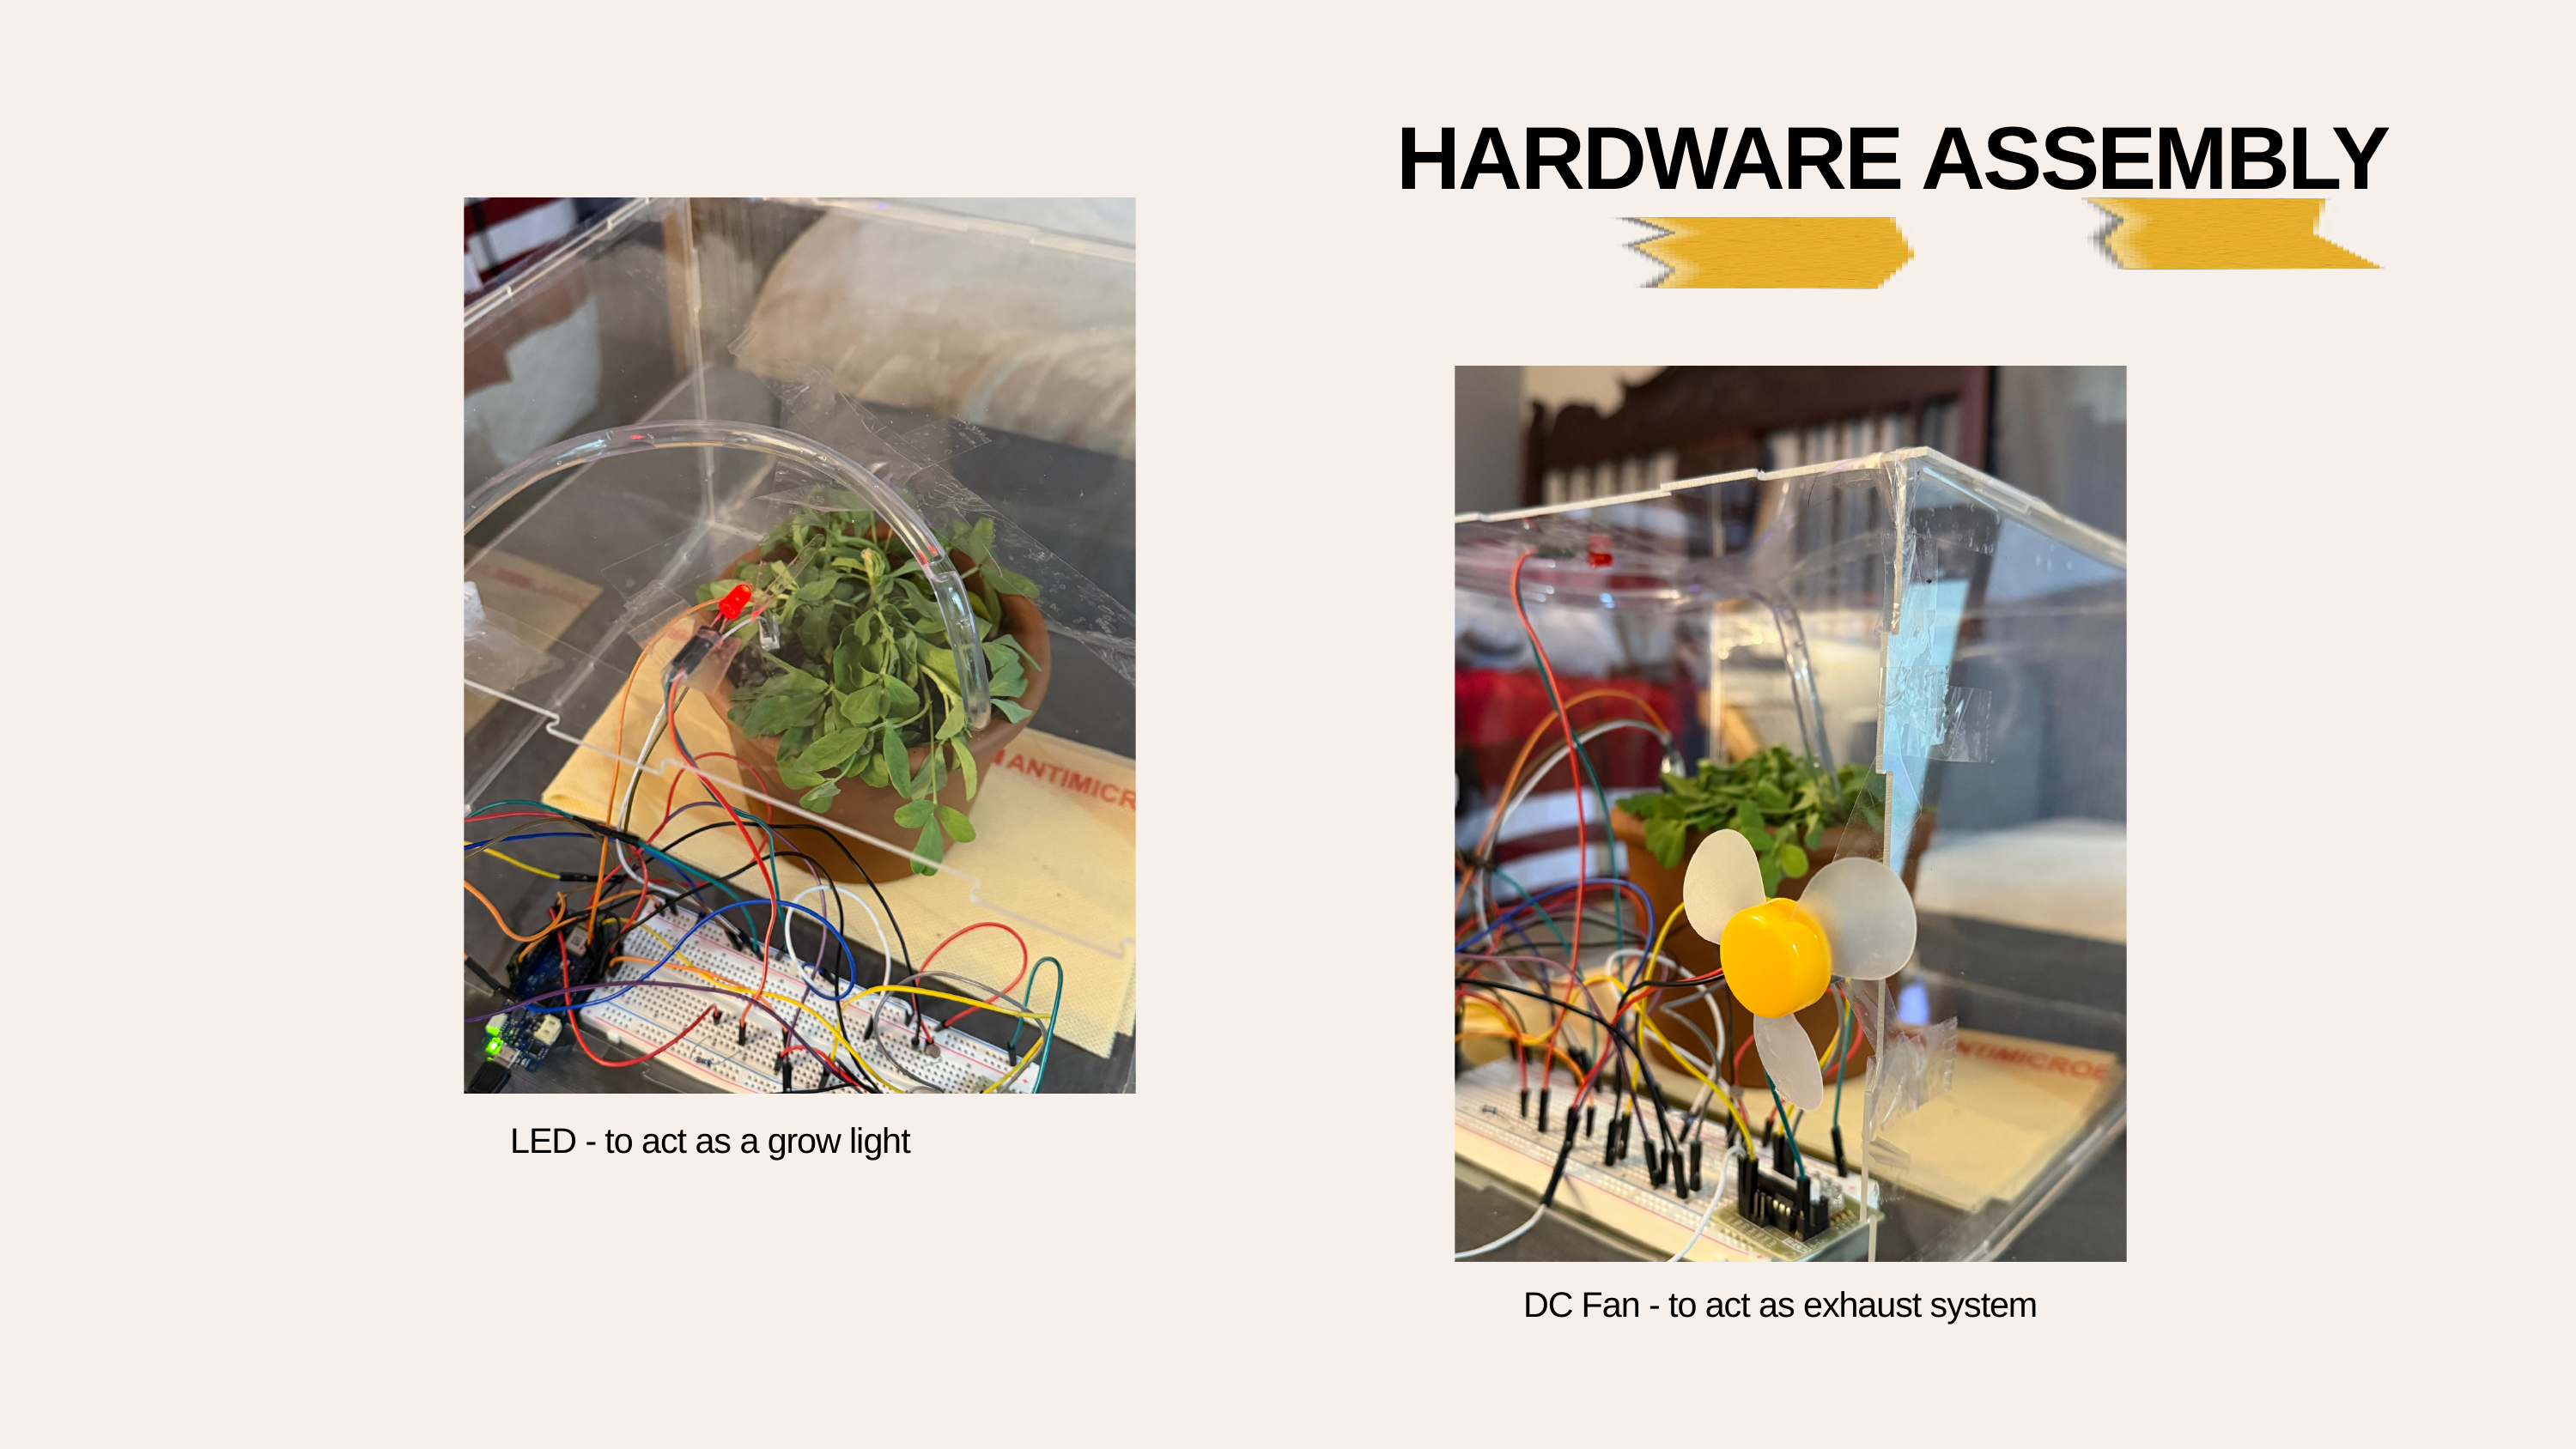

HARDWARE ASSEMBLY

LED - to act as a grow light
DC Fan - to act as exhaust system